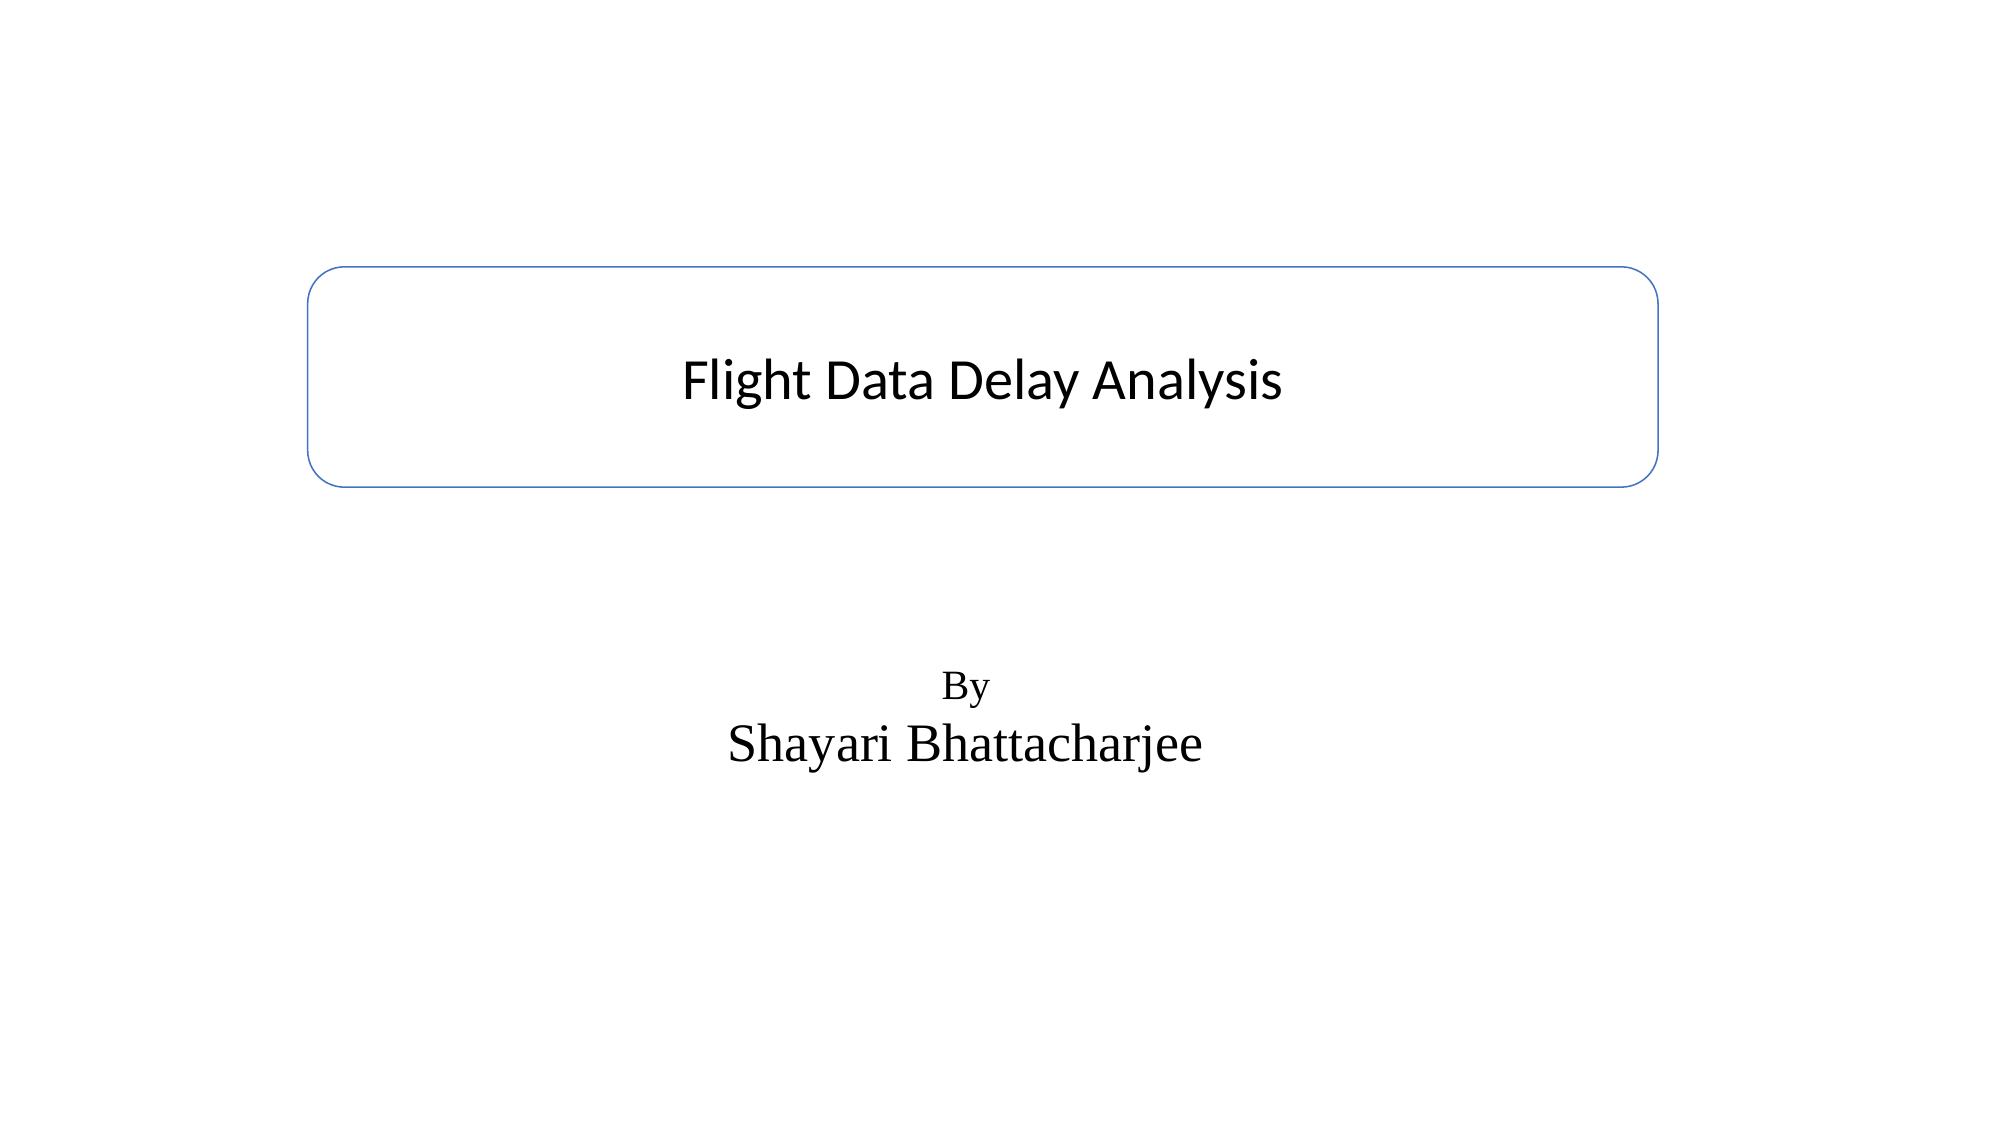

Flight Data Delay Analysis
By
Shayari Bhattacharjee